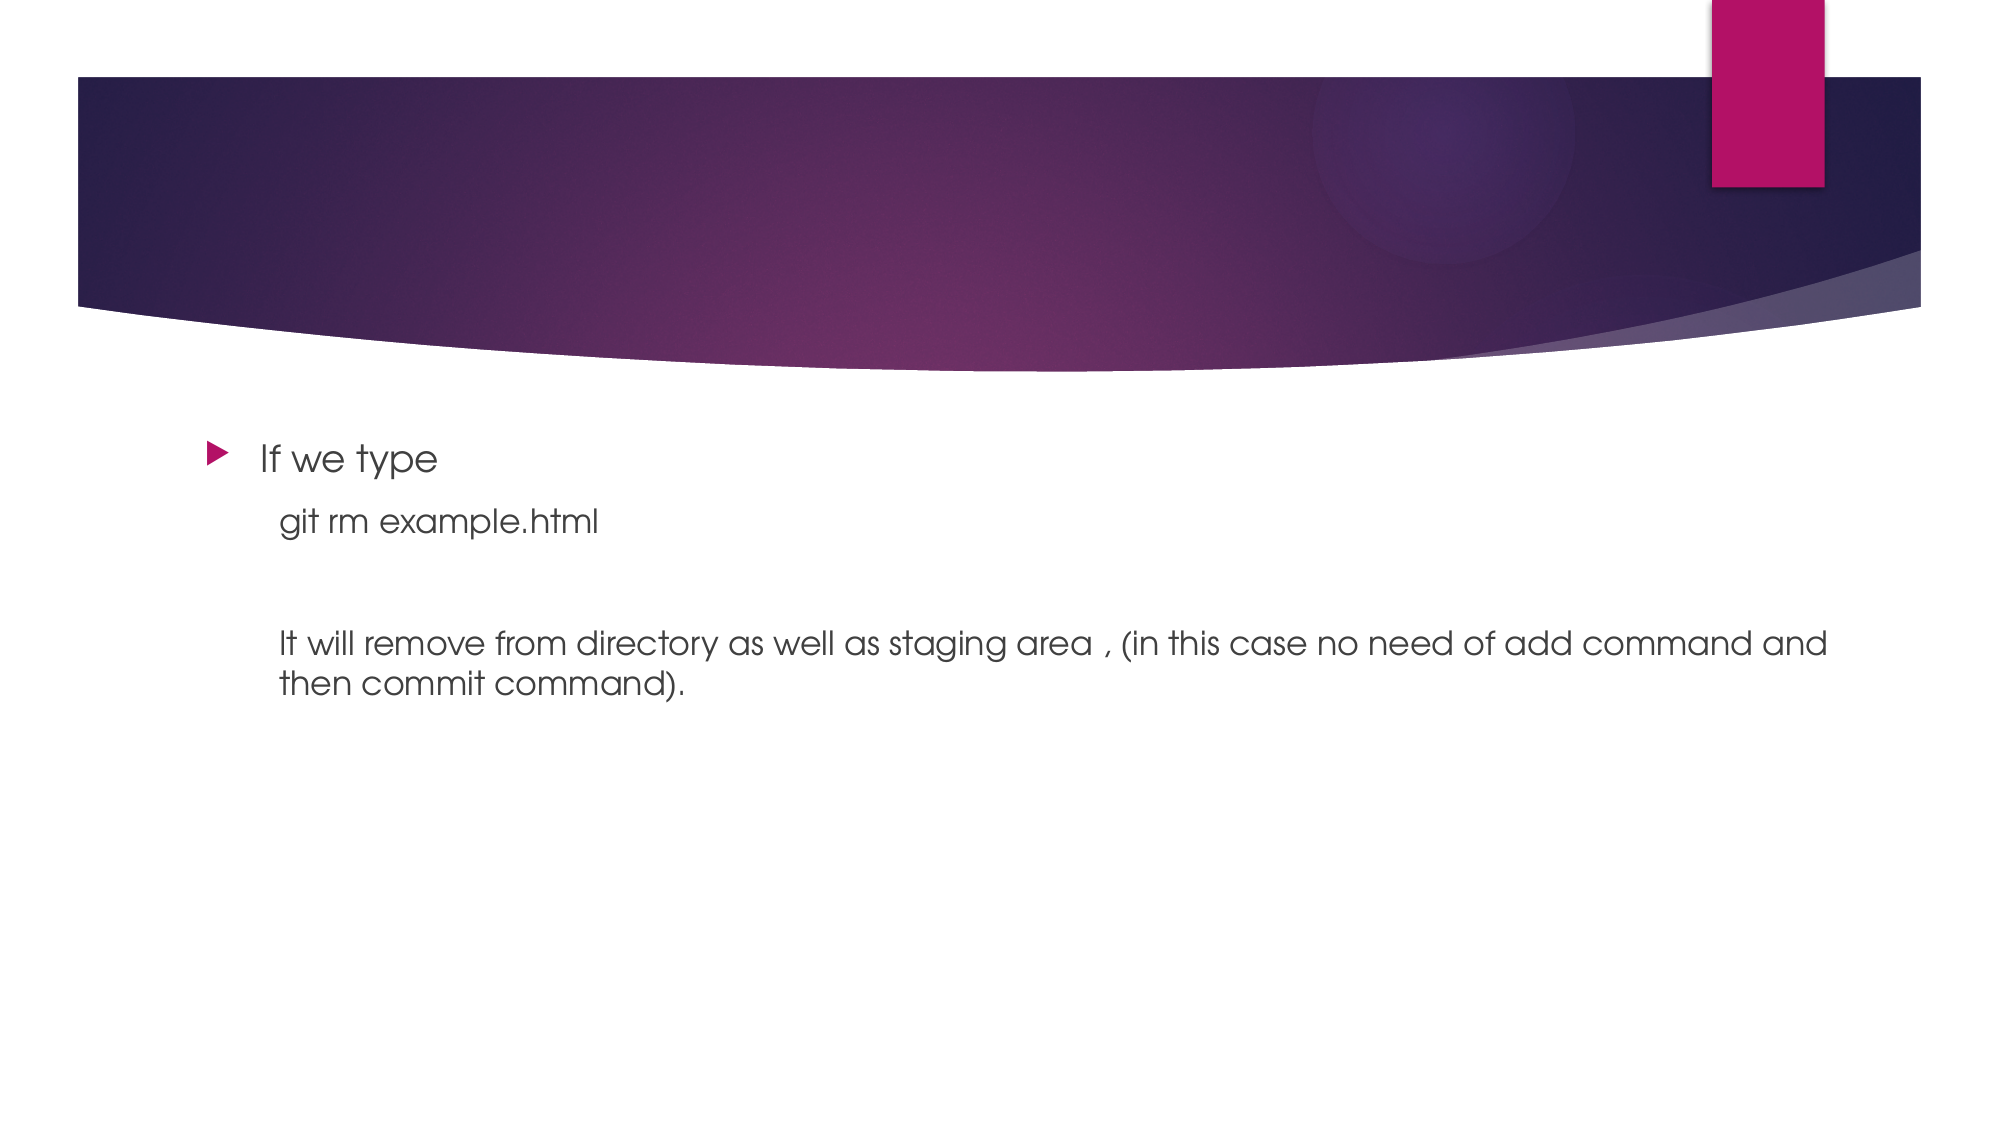

#
If we type
git rm example.html

It will remove from directory as well as staging area , (in this case no need of add command and then commit command).